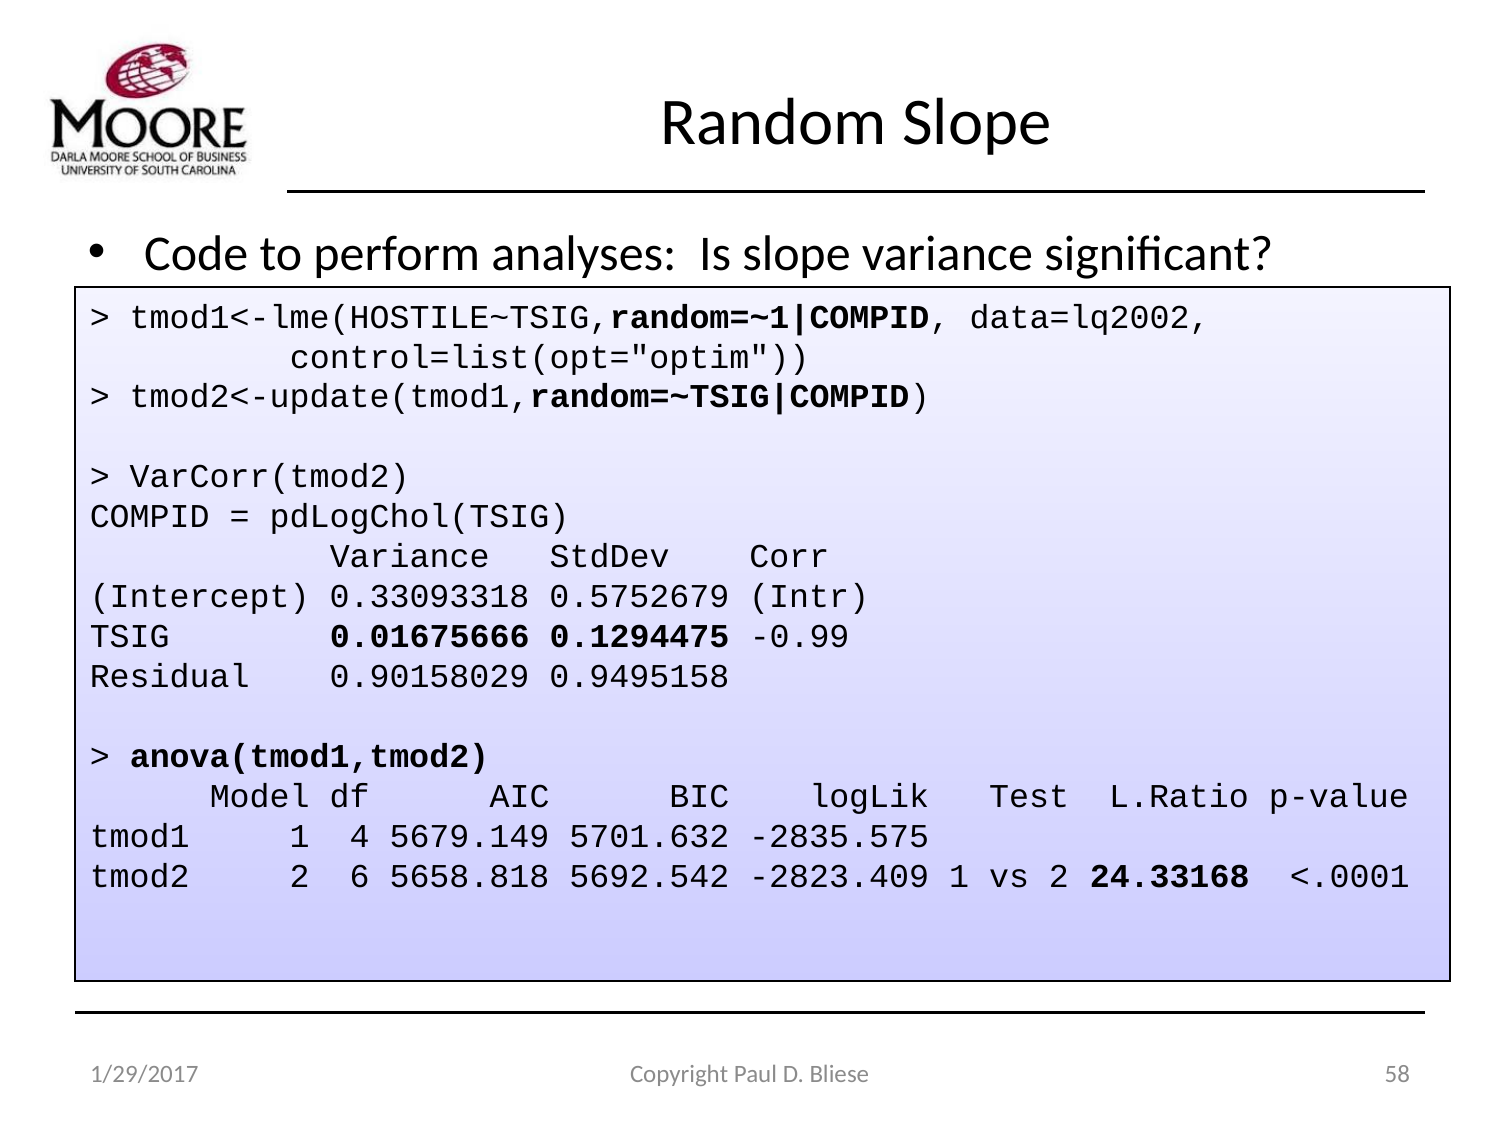

# Random Slope
Code to perform analyses:  Is slope variance significant?
> tmod1<-lme(HOSTILE~TSIG,random=~1|COMPID, data=lq2002,
          control=list(opt="optim"))
> tmod2<-update(tmod1,random=~TSIG|COMPID)

> VarCorr(tmod2)
COMPID = pdLogChol(TSIG)
            Variance   StdDev    Corr
(Intercept) 0.33093318 0.5752679 (Intr)
TSIG        0.01675666 0.1294475 -0.99
Residual    0.90158029 0.9495158

> anova(tmod1,tmod2)
      Model df      AIC      BIC    logLik   Test  L.Ratio p-value
tmod1     1  4 5679.149 5701.632 -2835.575
tmod2     2  6 5658.818 5692.542 -2823.409 1 vs 2 24.33168  <.0001

1/29/2017
Copyright Paul D. Bliese
58